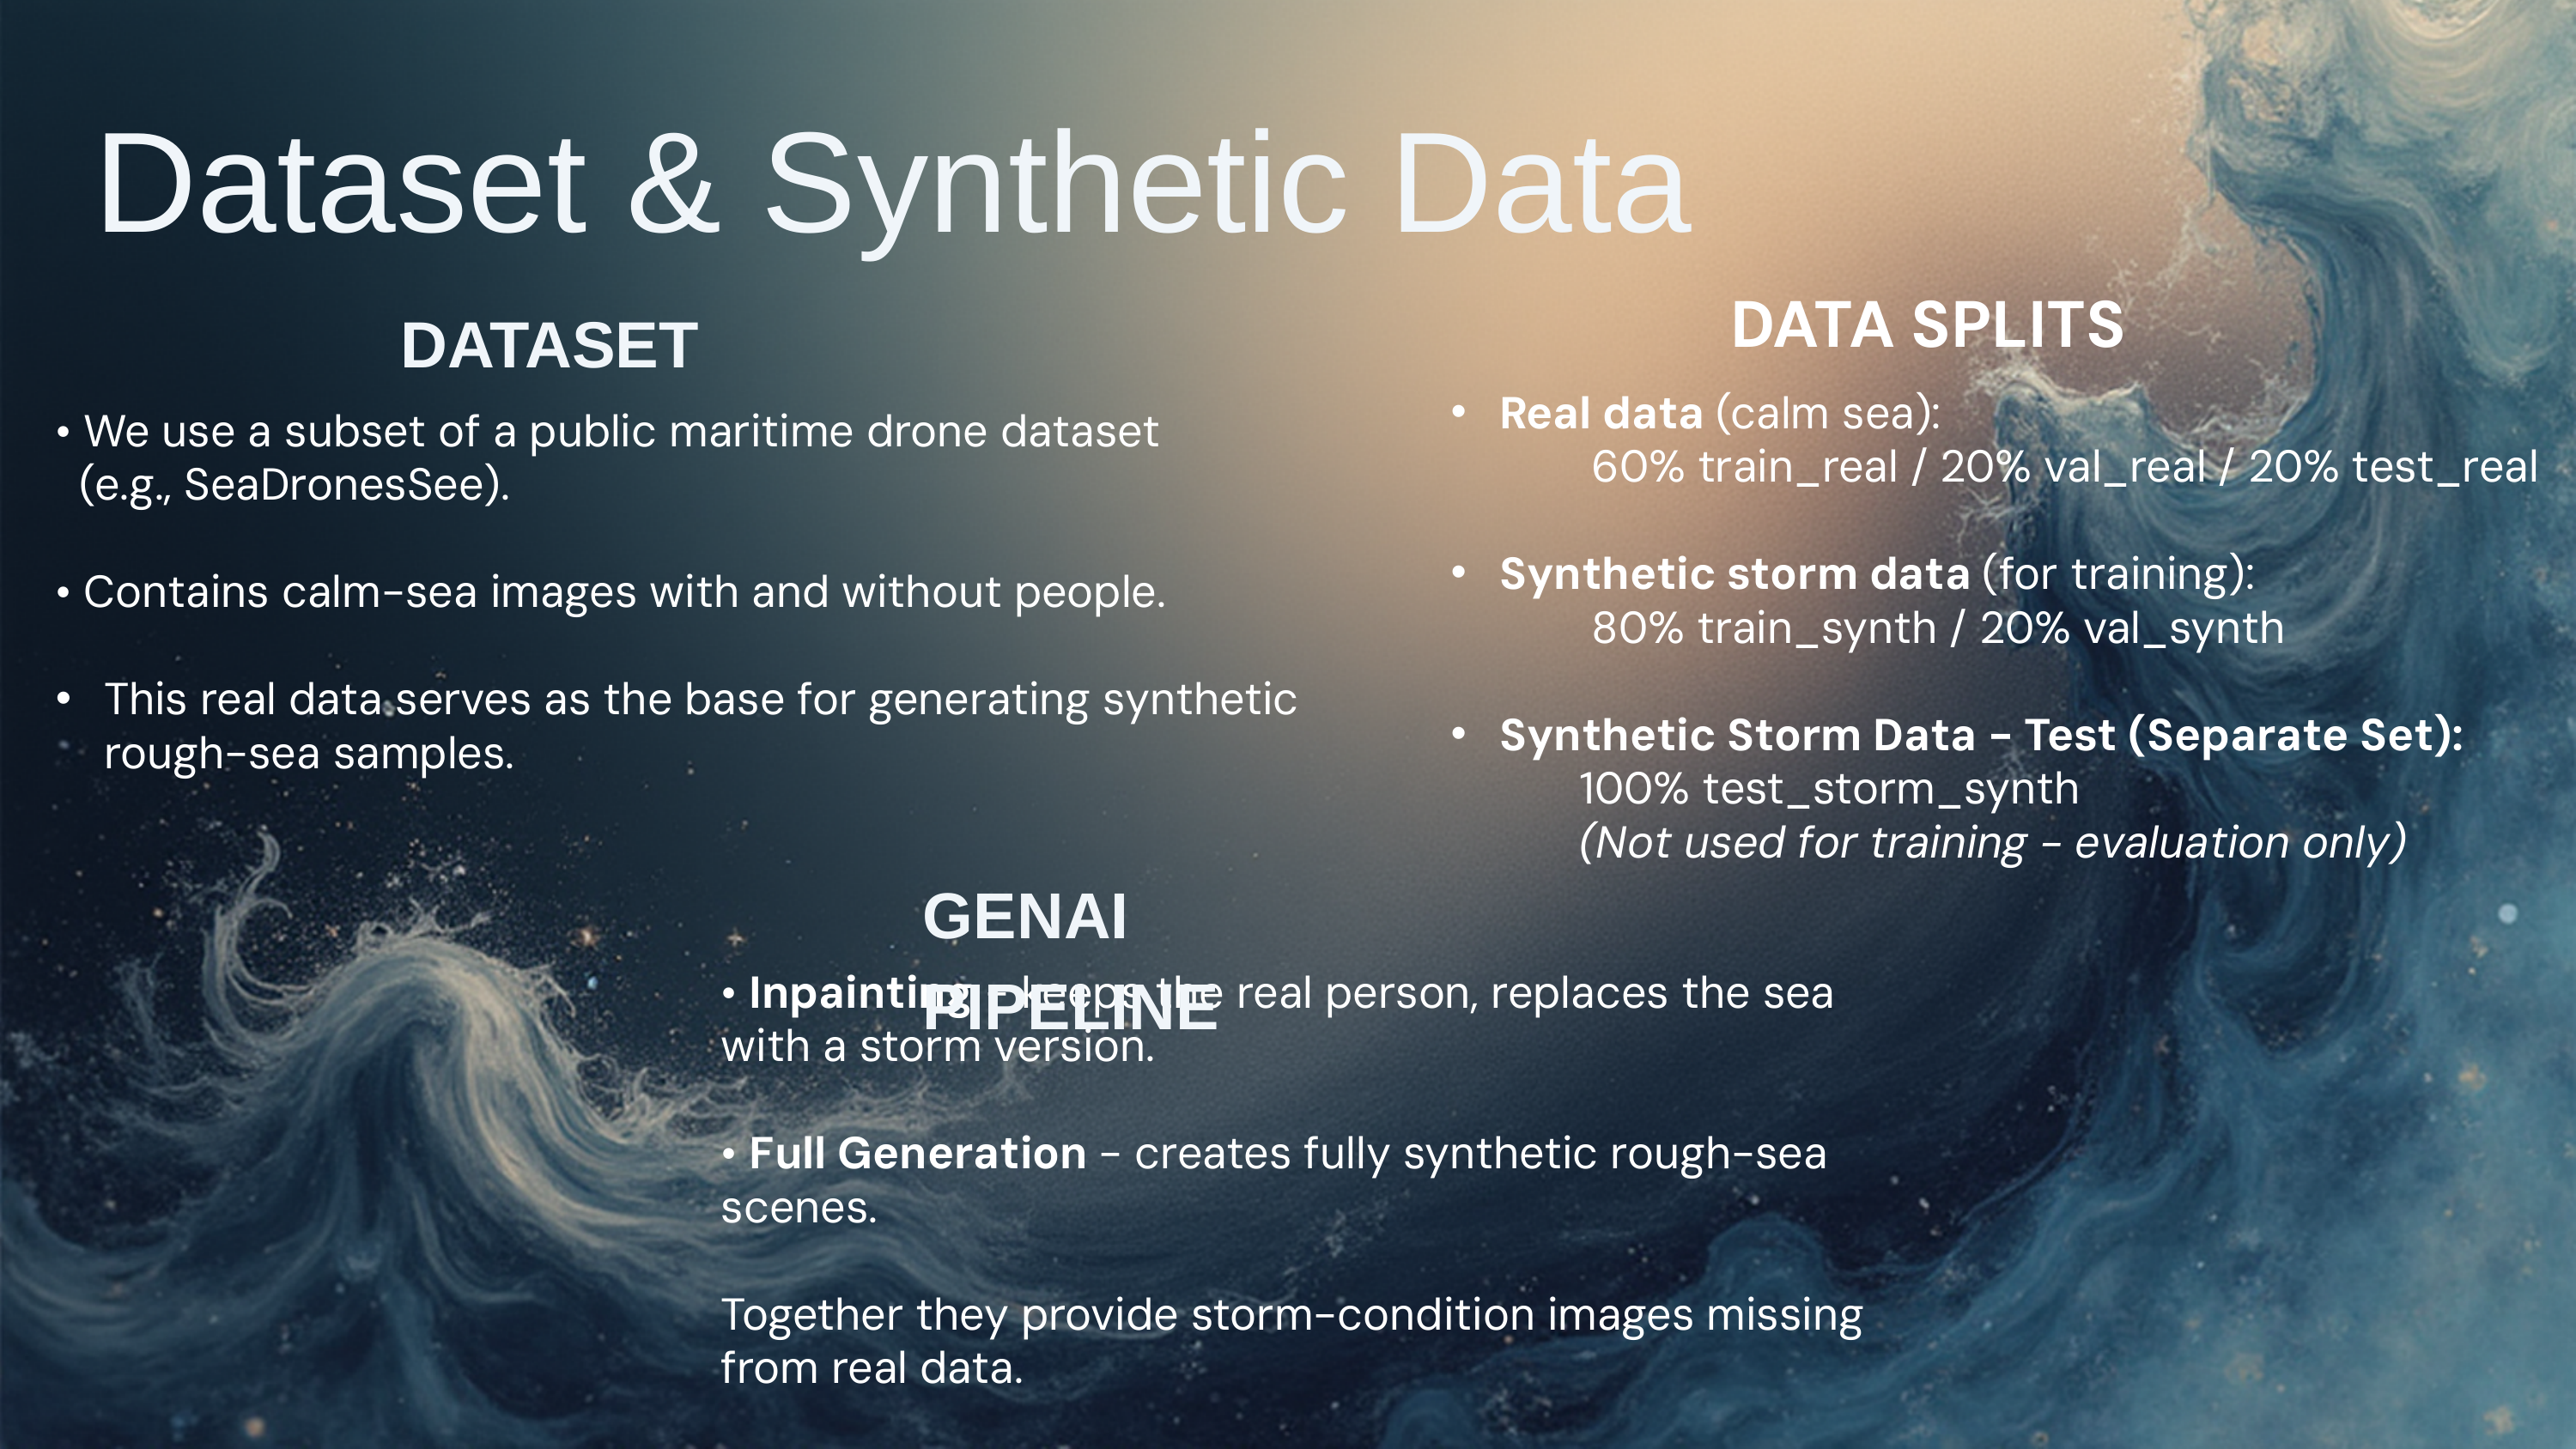

Dataset & Synthetic Data
DATA SPLITS
 DATASET
Real data (calm sea):
	 60% train_real / 20% val_real / 20% test_real

Synthetic storm data (for training):
	 80% train_synth / 20% val_synth

Synthetic Storm Data - Test (Separate Set):
	100% test_storm_synth
	(Not used for training - evaluation only)

• We use a subset of a public maritime drone dataset
  (e.g., SeaDronesSee).

• Contains calm-sea images with and without people.

This real data serves as the base for generating synthetic  rough-sea samples.
GENAI PIPELINE
• Inpainting - keeps the real person, replaces the sea with a storm version.

• Full Generation - creates fully synthetic rough-sea scenes.

Together they provide storm-condition images missing from real data.